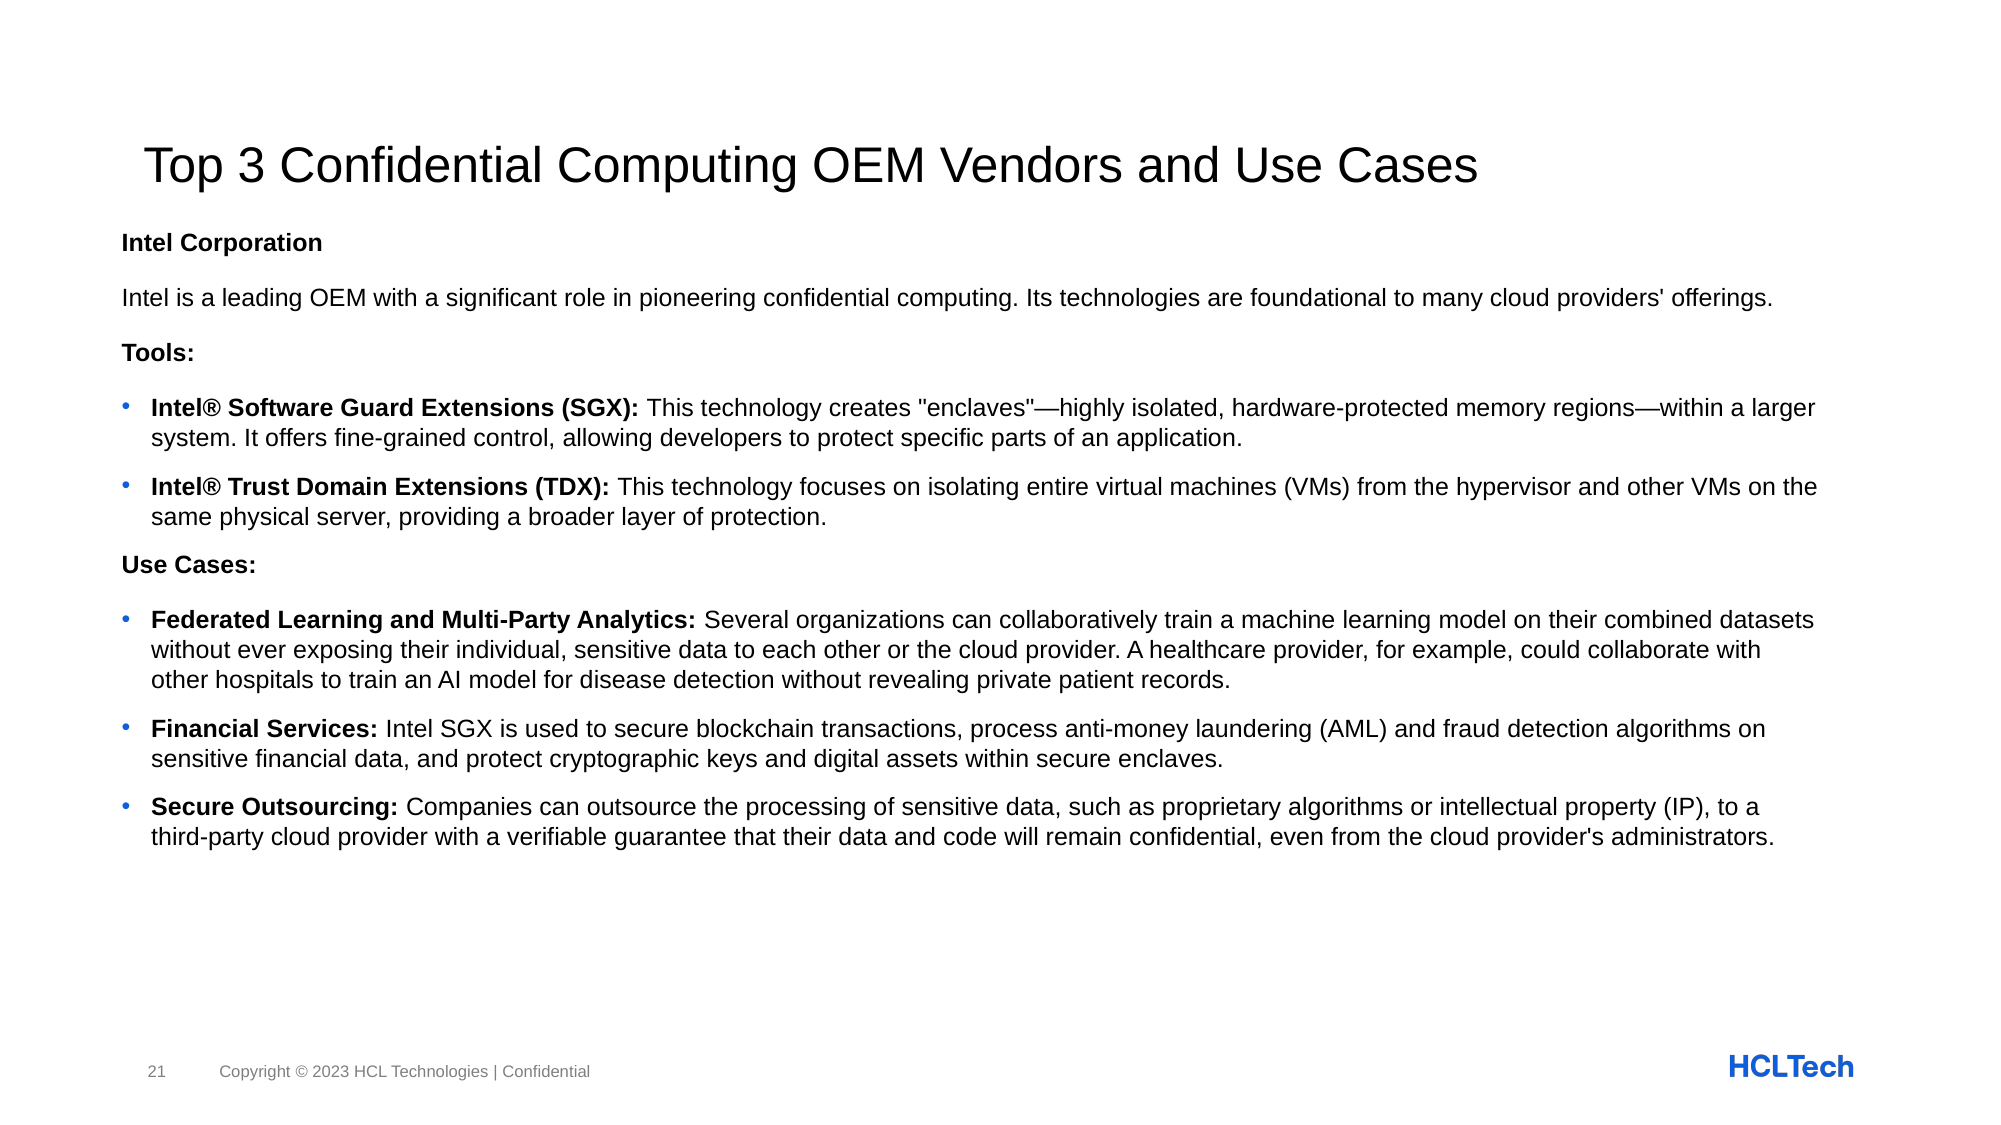

# Top 3 Confidential Computing OEM Vendors and Use Cases
Intel Corporation
Intel is a leading OEM with a significant role in pioneering confidential computing. Its technologies are foundational to many cloud providers' offerings.
Tools:
Intel® Software Guard Extensions (SGX): This technology creates "enclaves"—highly isolated, hardware-protected memory regions—within a larger system. It offers fine-grained control, allowing developers to protect specific parts of an application.
Intel® Trust Domain Extensions (TDX): This technology focuses on isolating entire virtual machines (VMs) from the hypervisor and other VMs on the same physical server, providing a broader layer of protection.
Use Cases:
Federated Learning and Multi-Party Analytics: Several organizations can collaboratively train a machine learning model on their combined datasets without ever exposing their individual, sensitive data to each other or the cloud provider. A healthcare provider, for example, could collaborate with other hospitals to train an AI model for disease detection without revealing private patient records.
Financial Services: Intel SGX is used to secure blockchain transactions, process anti-money laundering (AML) and fraud detection algorithms on sensitive financial data, and protect cryptographic keys and digital assets within secure enclaves.
Secure Outsourcing: Companies can outsource the processing of sensitive data, such as proprietary algorithms or intellectual property (IP), to a third-party cloud provider with a verifiable guarantee that their data and code will remain confidential, even from the cloud provider's administrators.

21
Copyright © 2023 HCL Technologies | Confidential